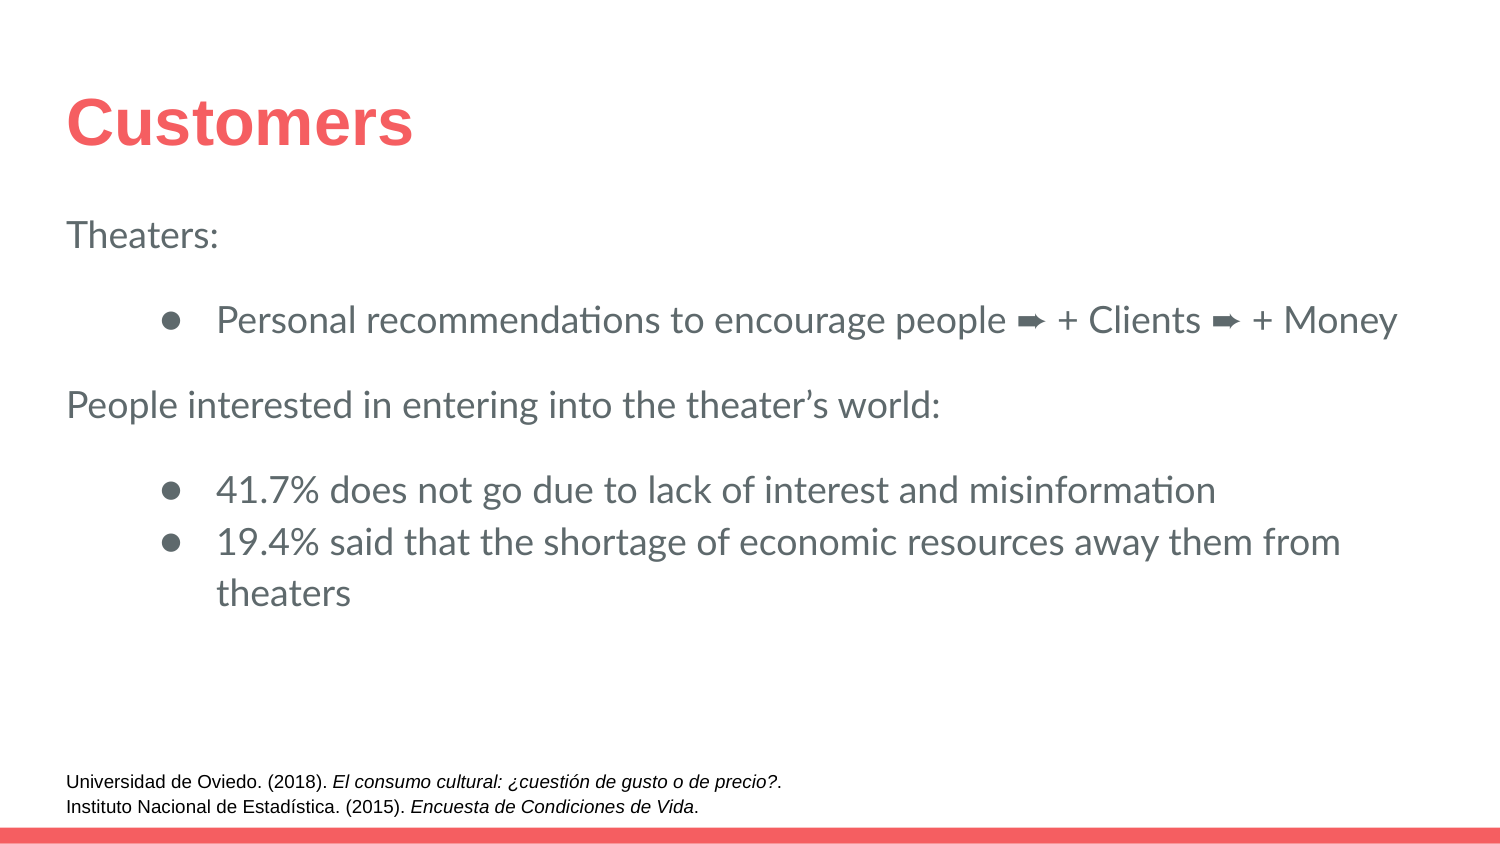

# Customers
Theaters:
Personal recommendations to encourage people ➨ + Clients ➨ + Money
People interested in entering into the theater’s world:
41.7% does not go due to lack of interest and misinformation
19.4% said that the shortage of economic resources away them from theaters

Universidad de Oviedo. (2018). El consumo cultural: ¿cuestión de gusto o de precio?.
Instituto Nacional de Estadística. (2015). Encuesta de Condiciones de Vida.